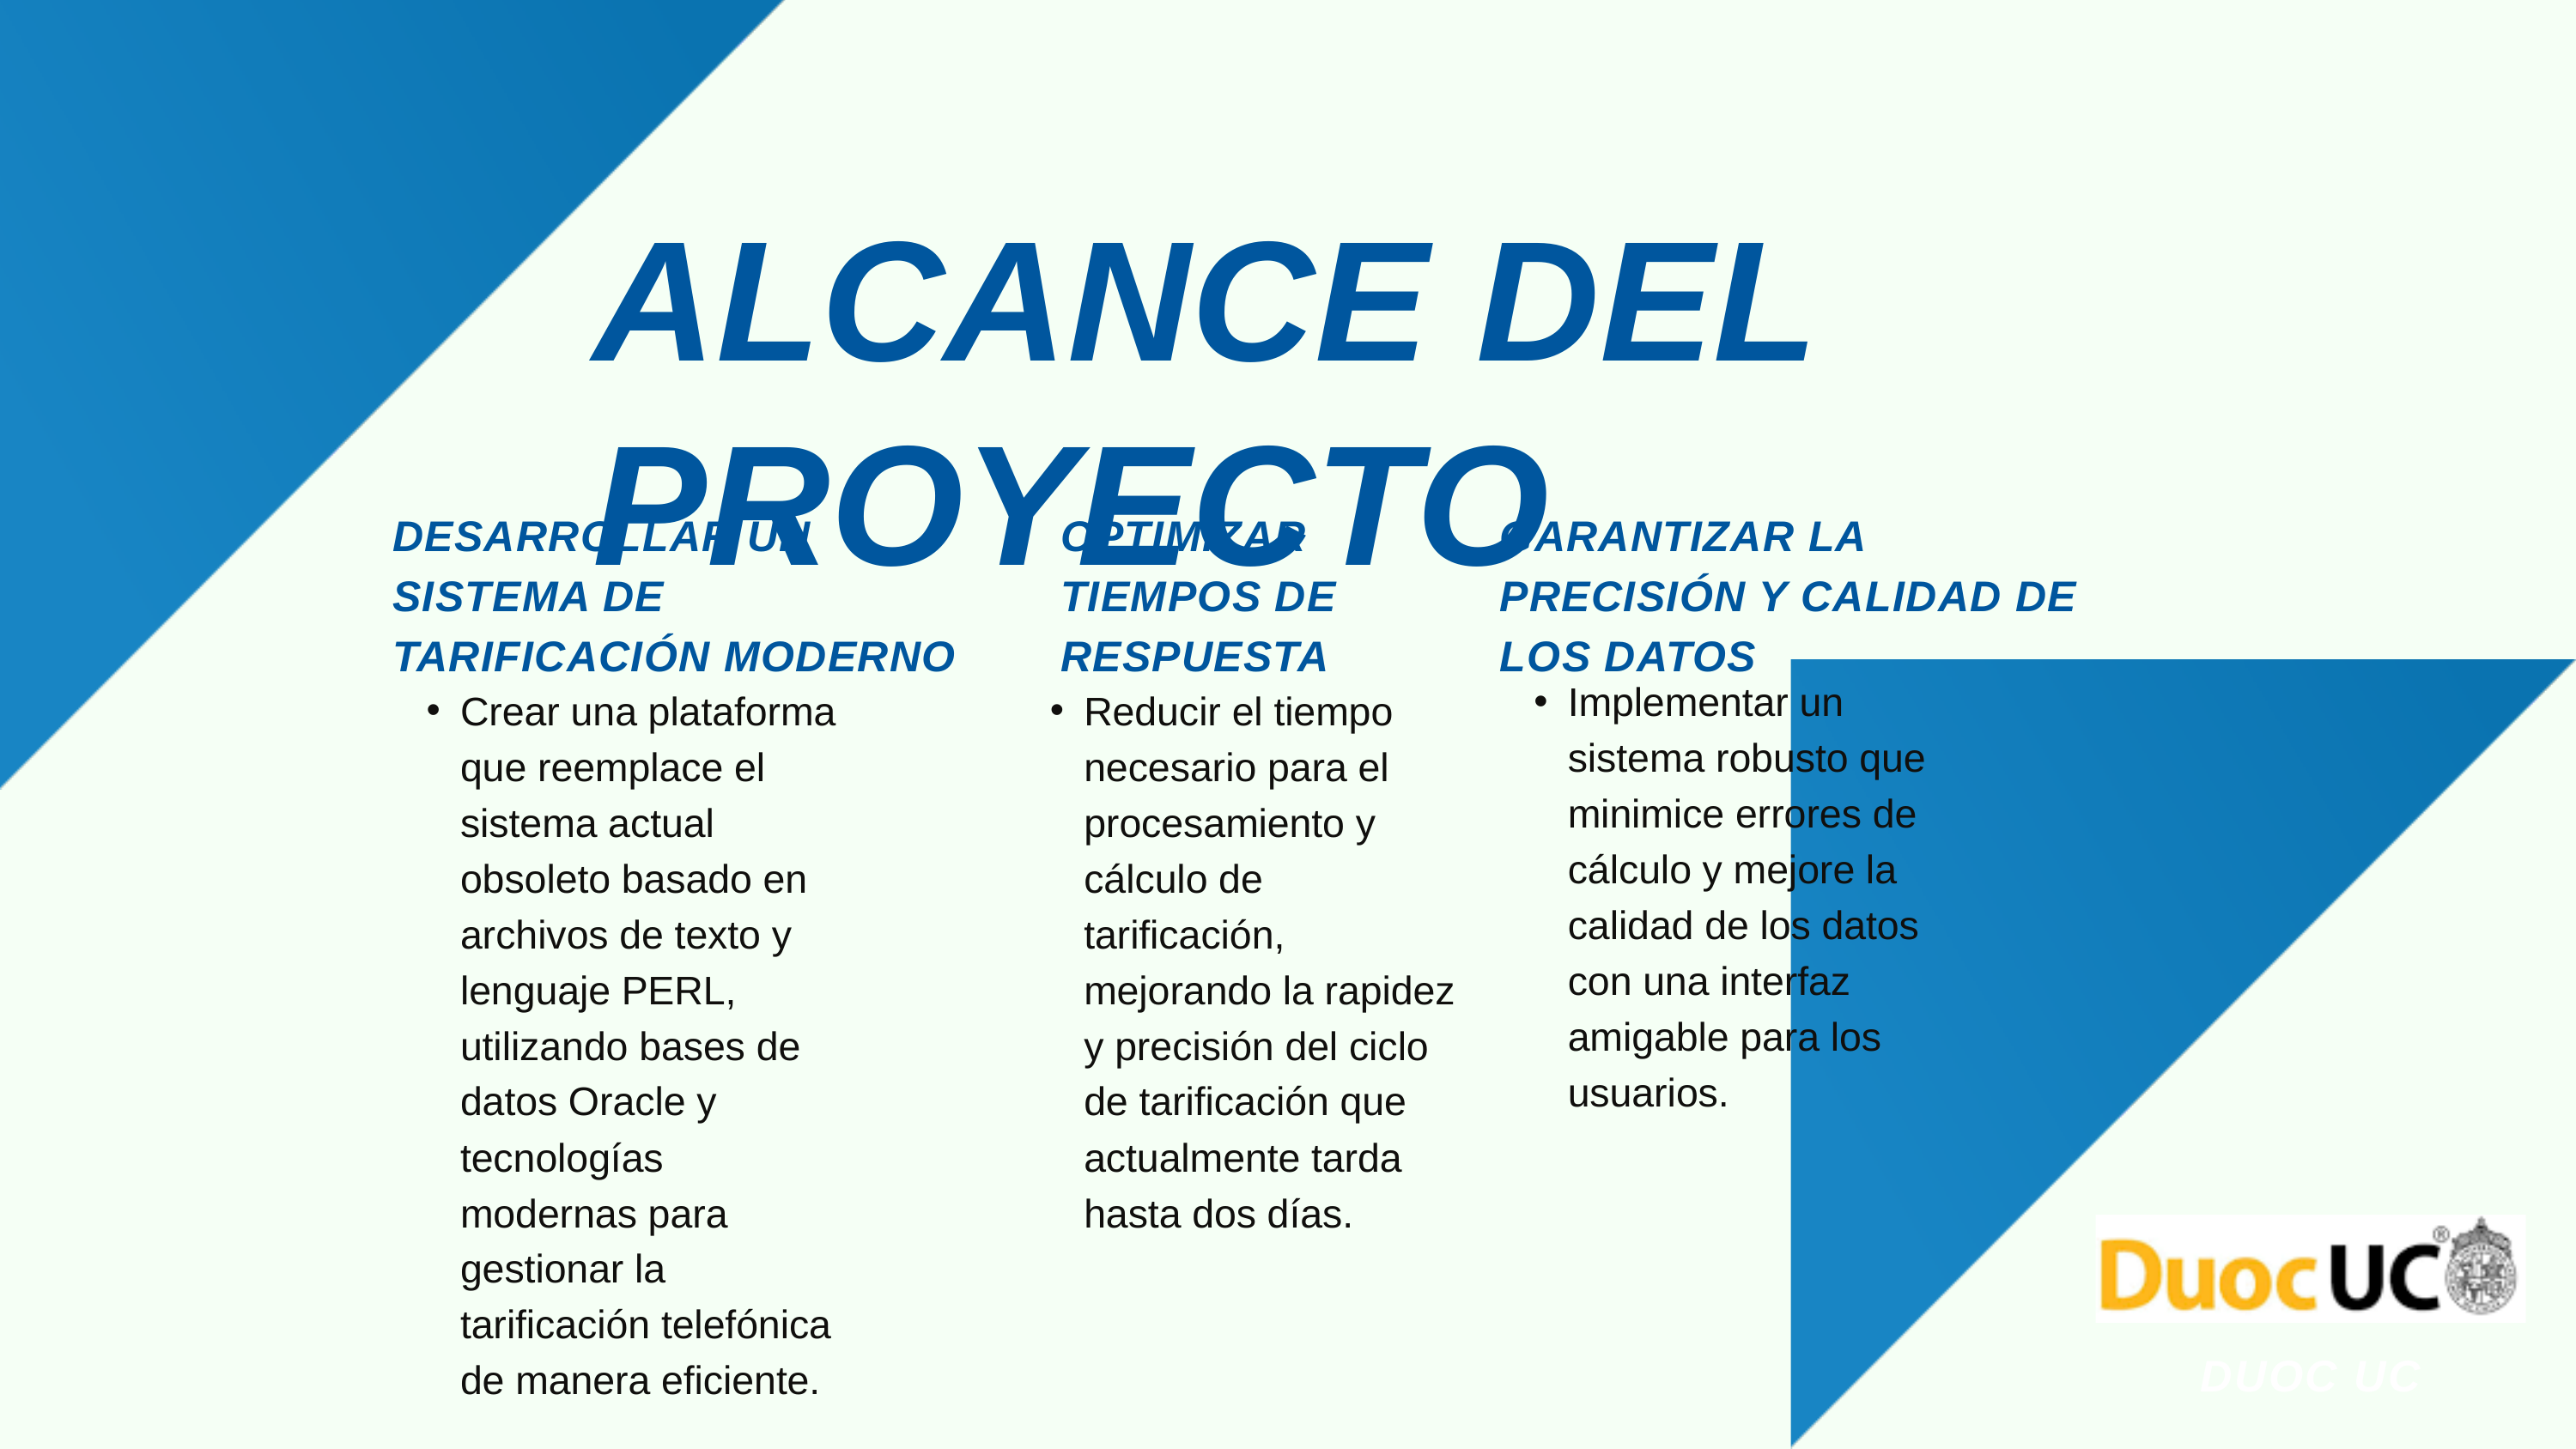

ALCANCE DEL PROYECTO
DESARROLLAR UN SISTEMA DE TARIFICACIÓN MODERNO
OPTIMIZAR TIEMPOS DE RESPUESTA
GARANTIZAR LA PRECISIÓN Y CALIDAD DE LOS DATOS

Implementar un sistema robusto que minimice errores de cálculo y mejore la calidad de los datos con una interfaz amigable para los usuarios.
Crear una plataforma que reemplace el sistema actual obsoleto basado en archivos de texto y lenguaje PERL, utilizando bases de datos Oracle y tecnologías modernas para gestionar la tarificación telefónica de manera eficiente.
Reducir el tiempo necesario para el procesamiento y cálculo de tarificación, mejorando la rapidez y precisión del ciclo de tarificación que actualmente tarda hasta dos días.

DUOC UC